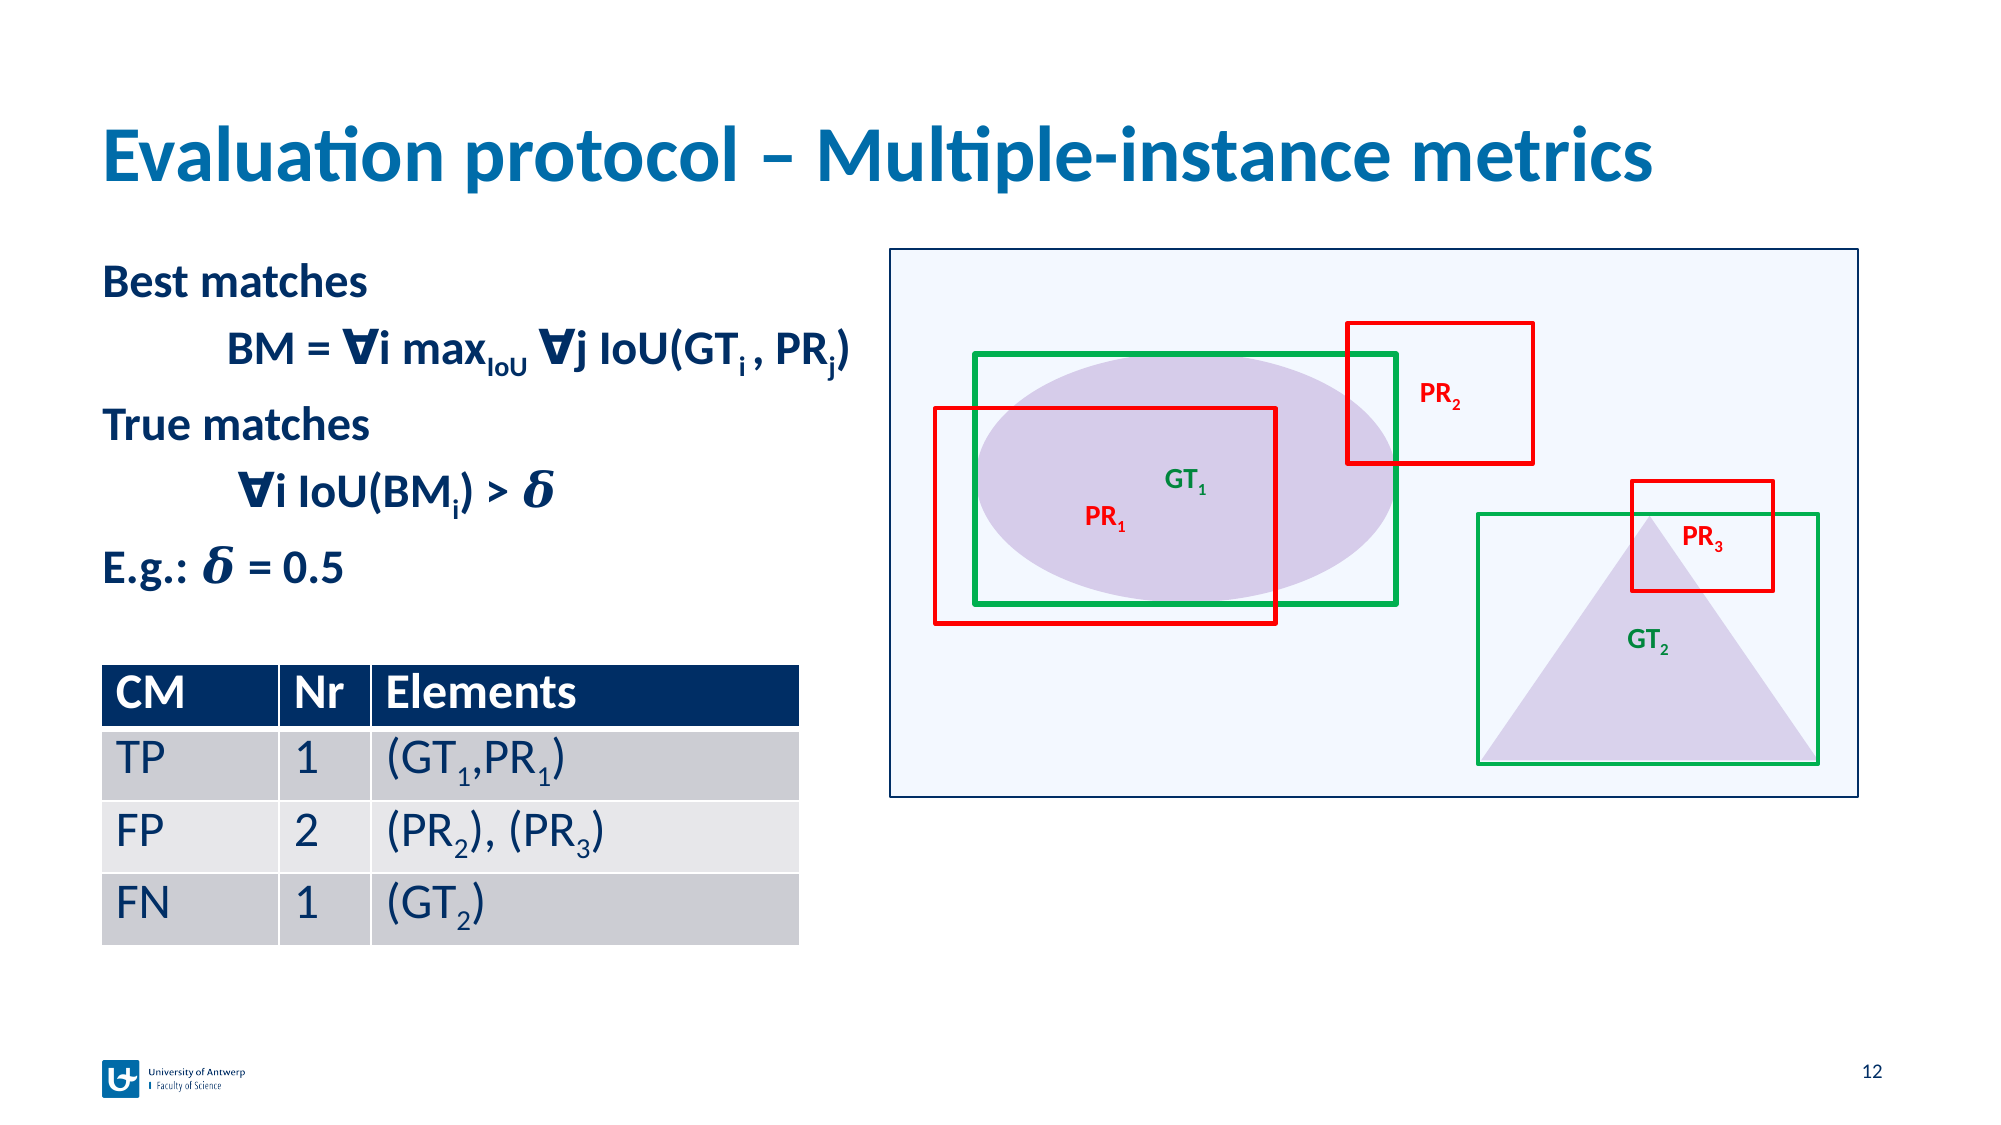

# Evaluation protocol – Multiple-instance metrics
Best matches
	BM = ∀i maxIoU ∀j IoU(GTi , PRj)
True matches
	 ∀i IoU(BMi) > 𝜹
E.g.: 𝜹 = 0.5

PR2

GT1
PR1
PR3
GT2

| CM | Nr | Elements |
| --- | --- | --- |
| TP | 1 | (GT1,PR1) |
| FP | 2 | (PR2), (PR3) |
| FN | 1 | (GT2) |
12